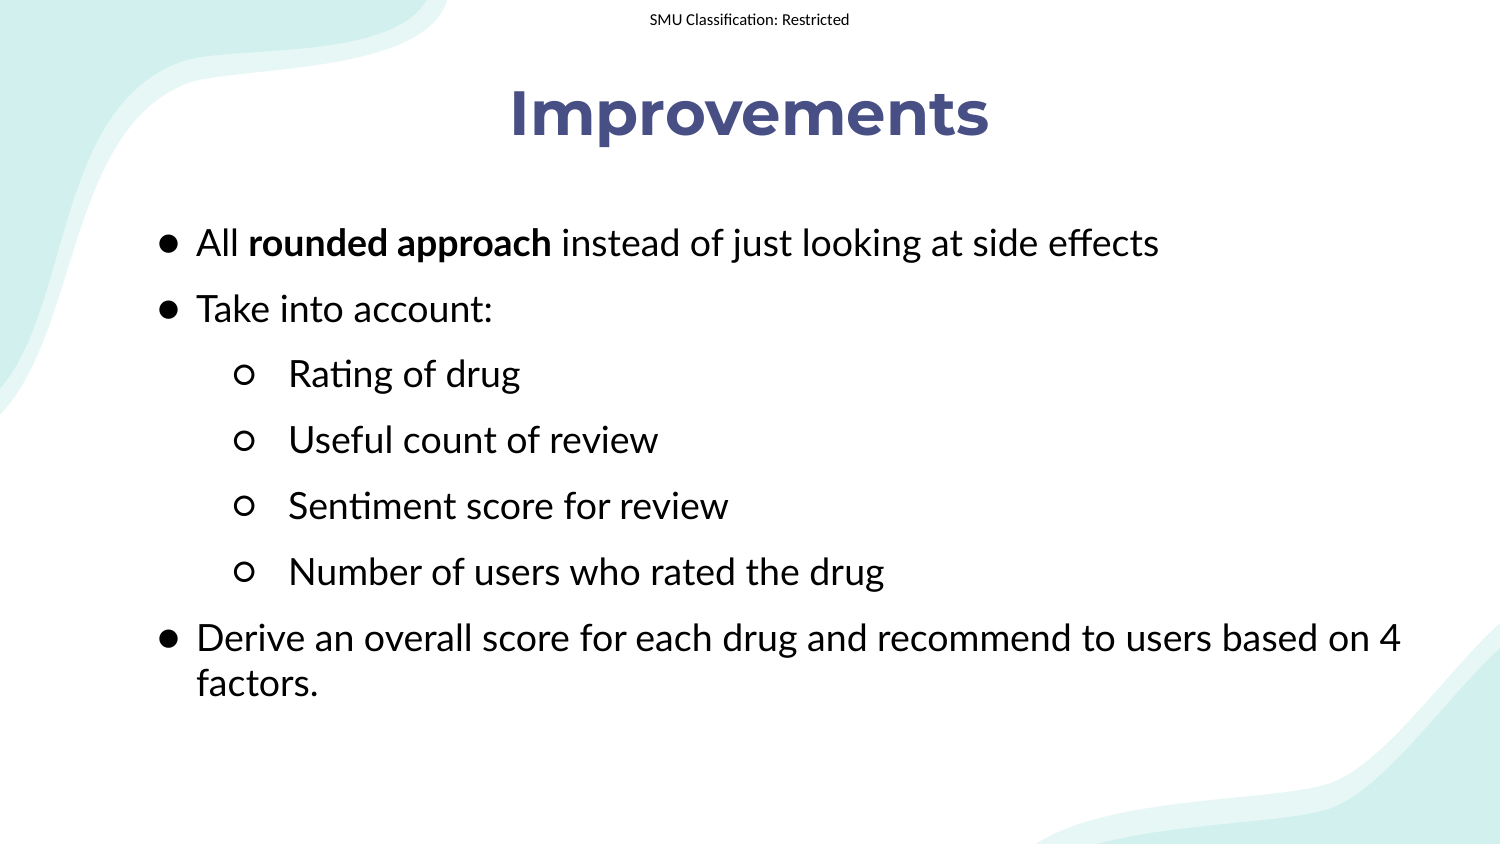

# Improvements
All rounded approach instead of just looking at side effects
Take into account:
Rating of drug
Useful count of review
Sentiment score for review
Number of users who rated the drug
Derive an overall score for each drug and recommend to users based on 4 factors.